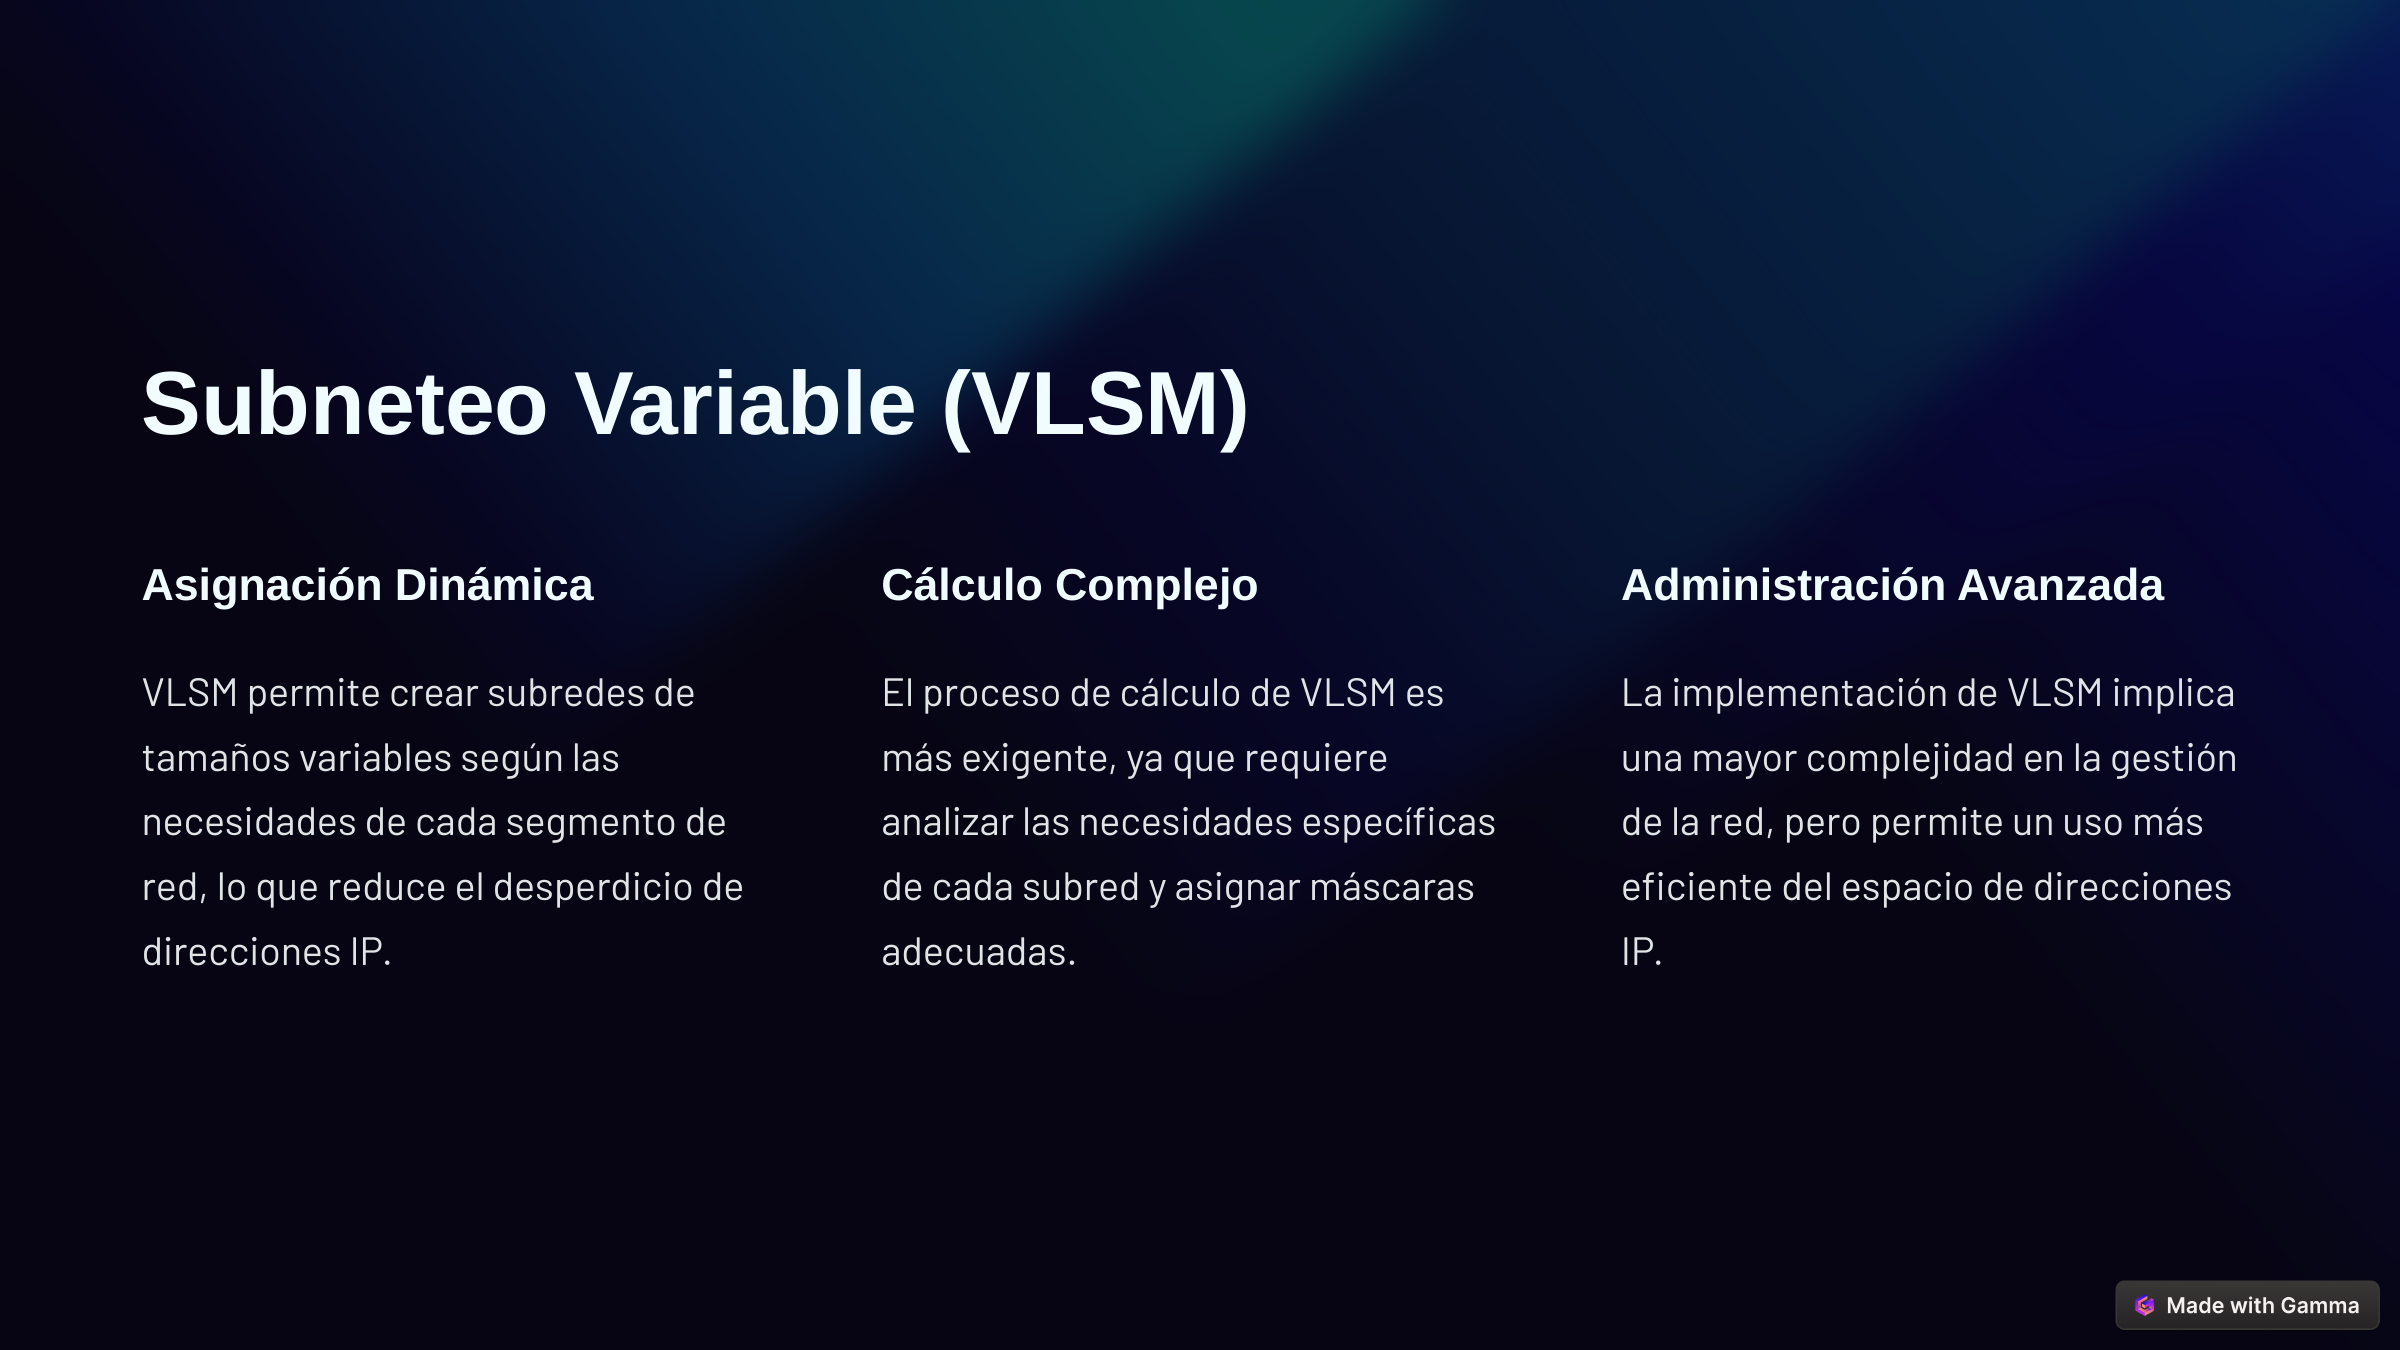

Subneteo Variable (VLSM)
Asignación Dinámica
Cálculo Complejo
Administración Avanzada
VLSM permite crear subredes de tamaños variables según las necesidades de cada segmento de red, lo que reduce el desperdicio de direcciones IP.
El proceso de cálculo de VLSM es más exigente, ya que requiere analizar las necesidades específicas de cada subred y asignar máscaras adecuadas.
La implementación de VLSM implica una mayor complejidad en la gestión de la red, pero permite un uso más eficiente del espacio de direcciones IP.